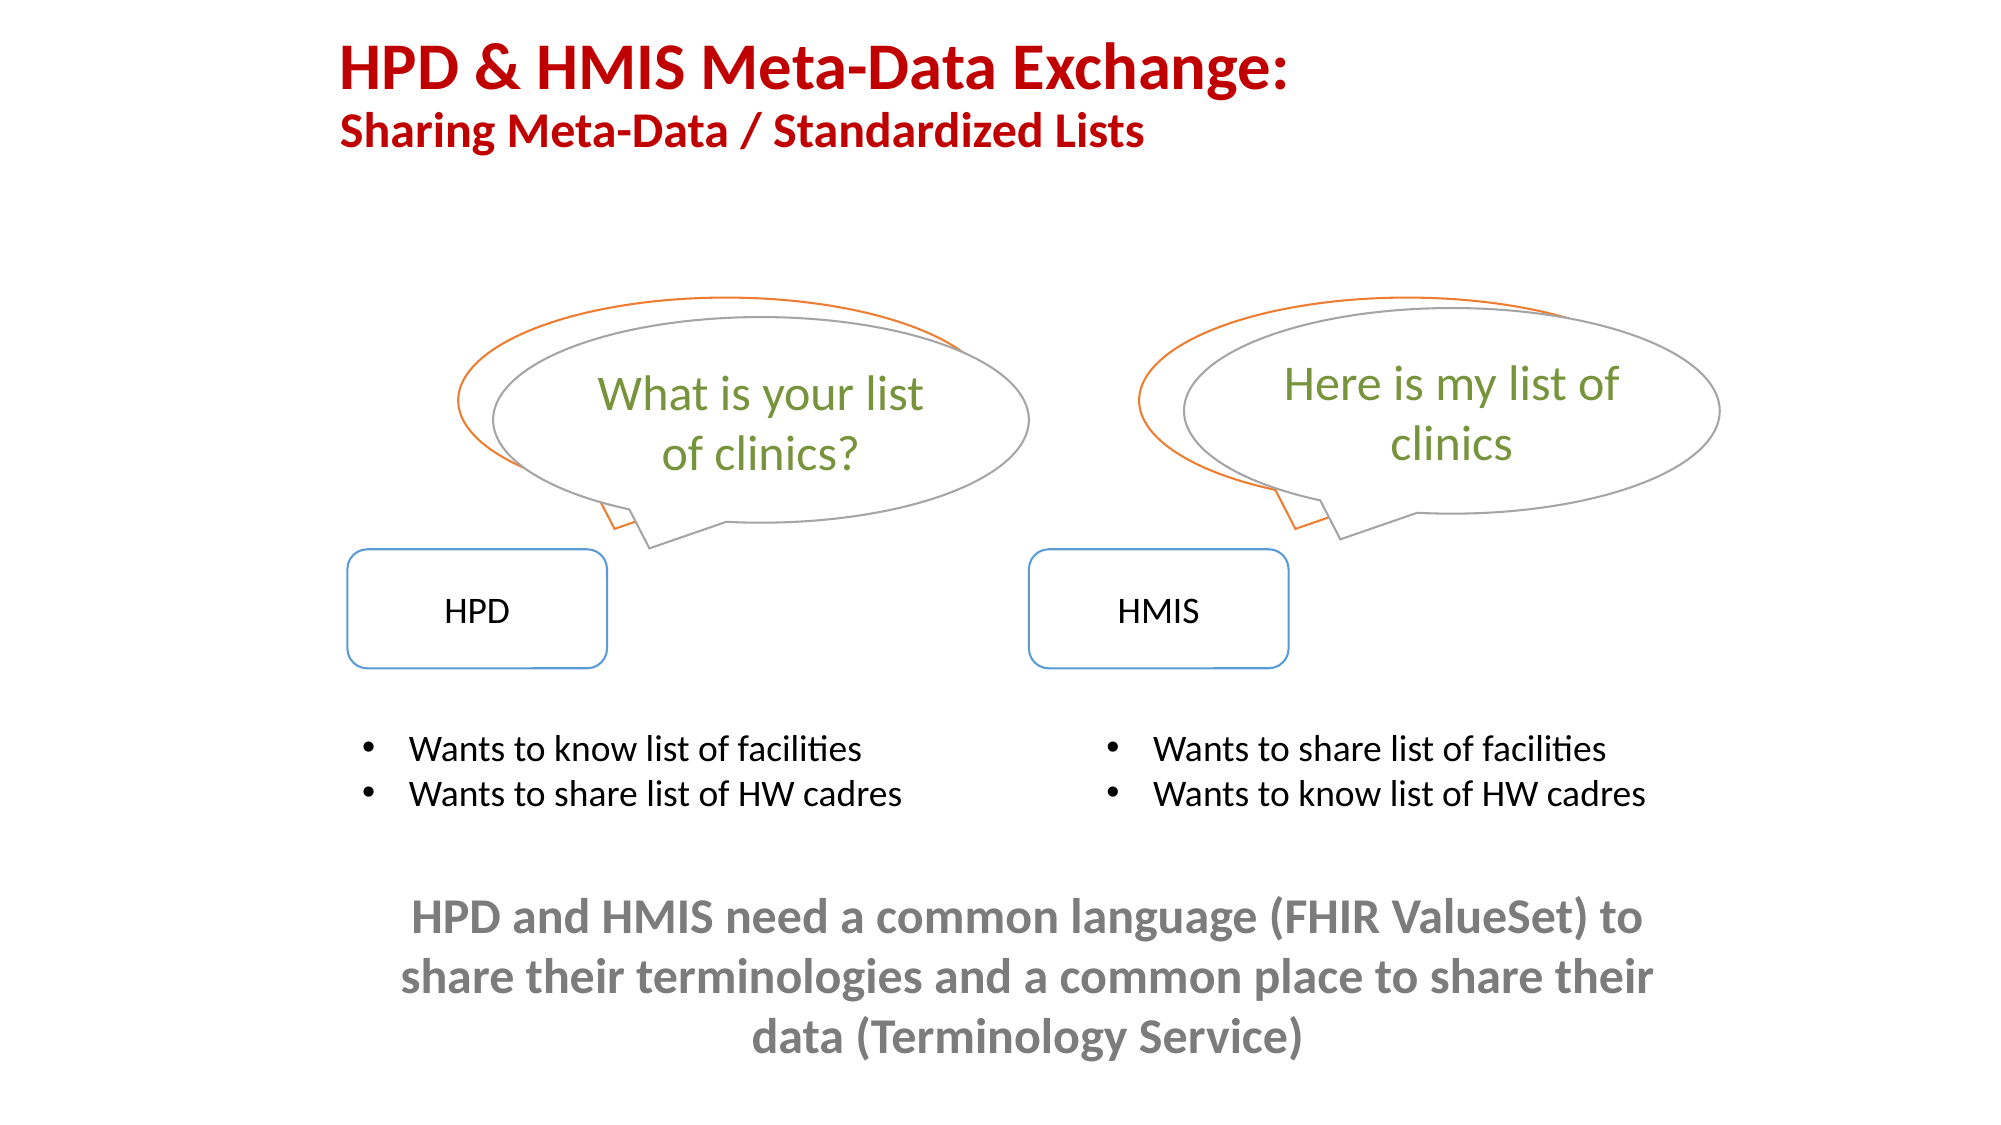

# HPD & HMIS Meta-Data Exchange: Sharing Meta-Data / Standardized Lists

מהי הרשימה של מרפאות שלך?
Вот мой список клиник
Here is my list of clinics
What is your list of clinics?
HPD
HMIS
Wants to know list of facilities
Wants to share list of HW cadres
Wants to share list of facilities
Wants to know list of HW cadres
HPD and HMIS need a common language (FHIR ValueSet) to share their terminologies and a common place to share their data (Terminology Service)